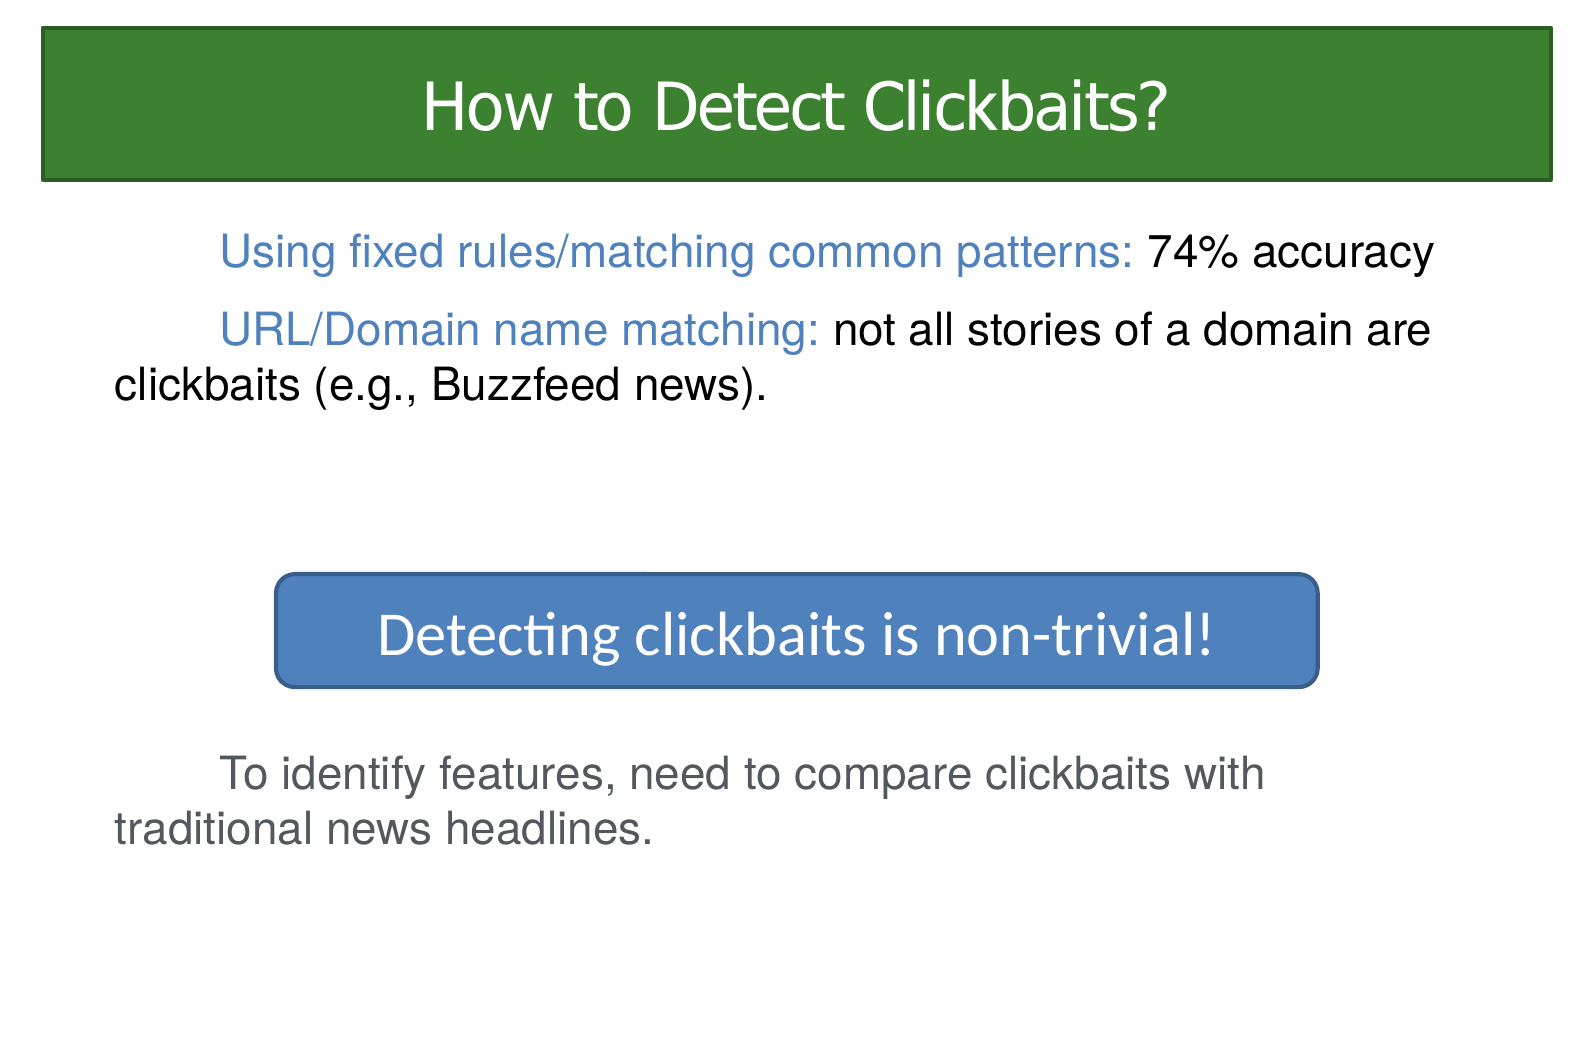

# How to Detect Clickbaits?
Using fixed rules/matching common patterns: 74% accuracy
URL/Domain name matching: not all stories of a domain are clickbaits (e.g., Buzzfeed news).

To identify features, need to compare clickbaits with traditional news headlines.

Detecting clickbaits is non-trivial!